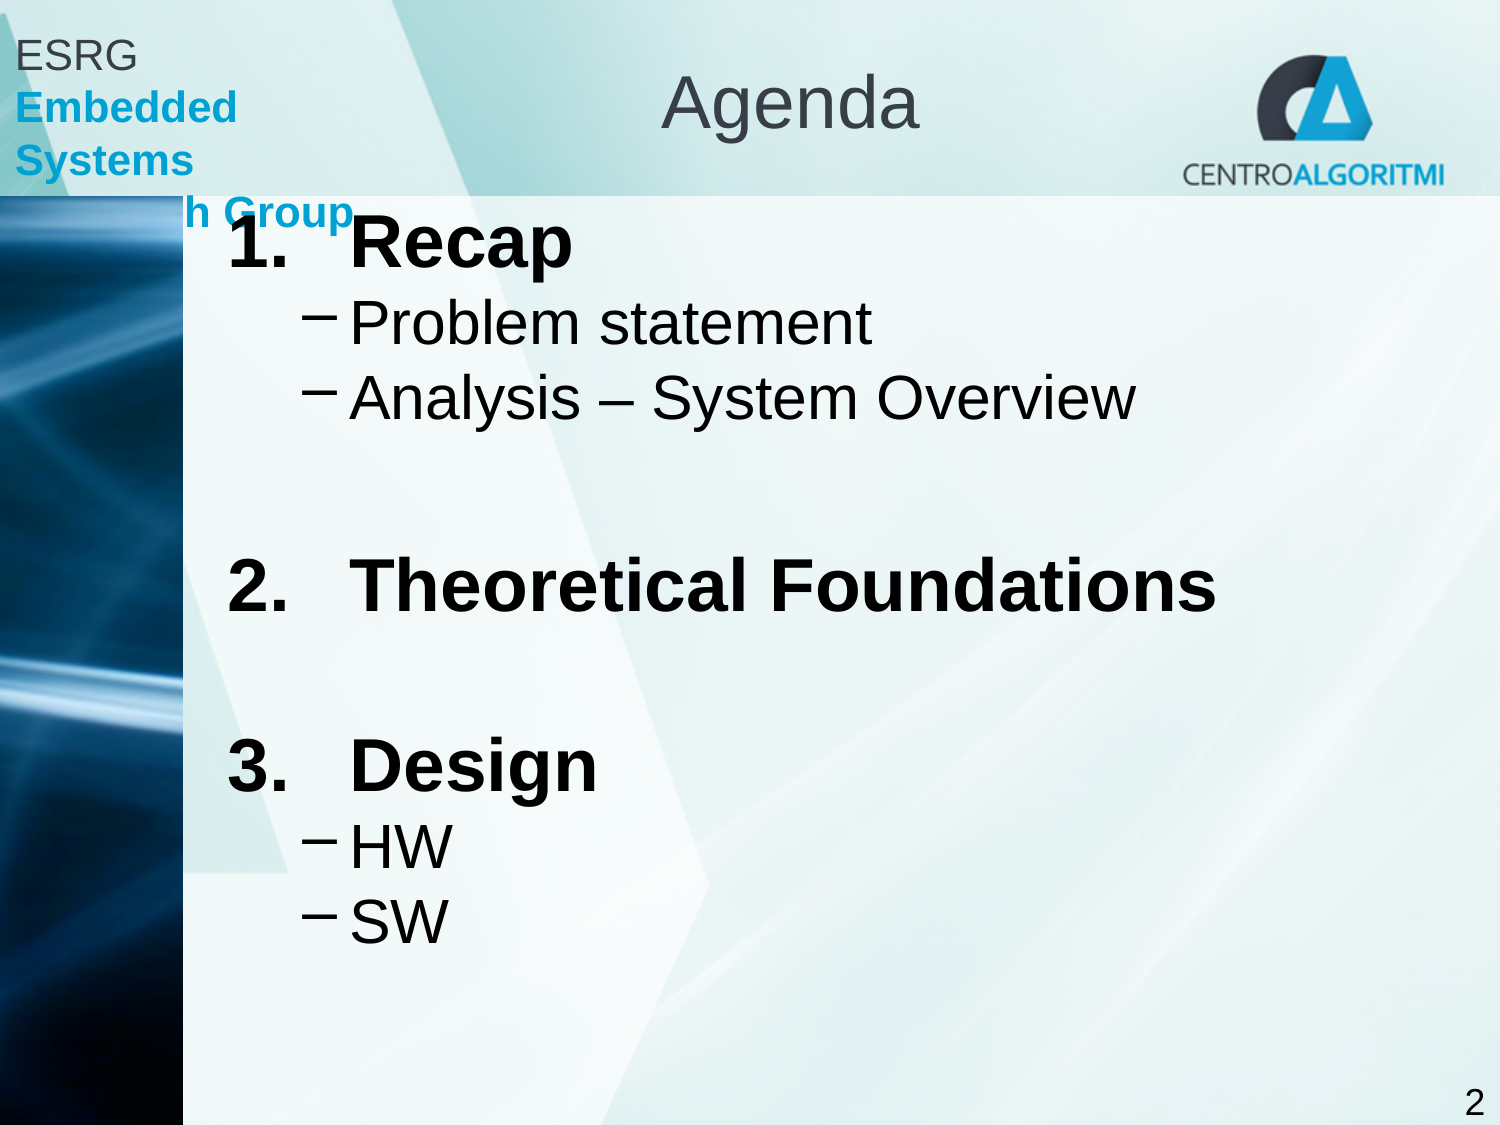

# Agenda
Recap
Problem statement
Analysis – System Overview

Theoretical Foundations

Design
HW
SW

2